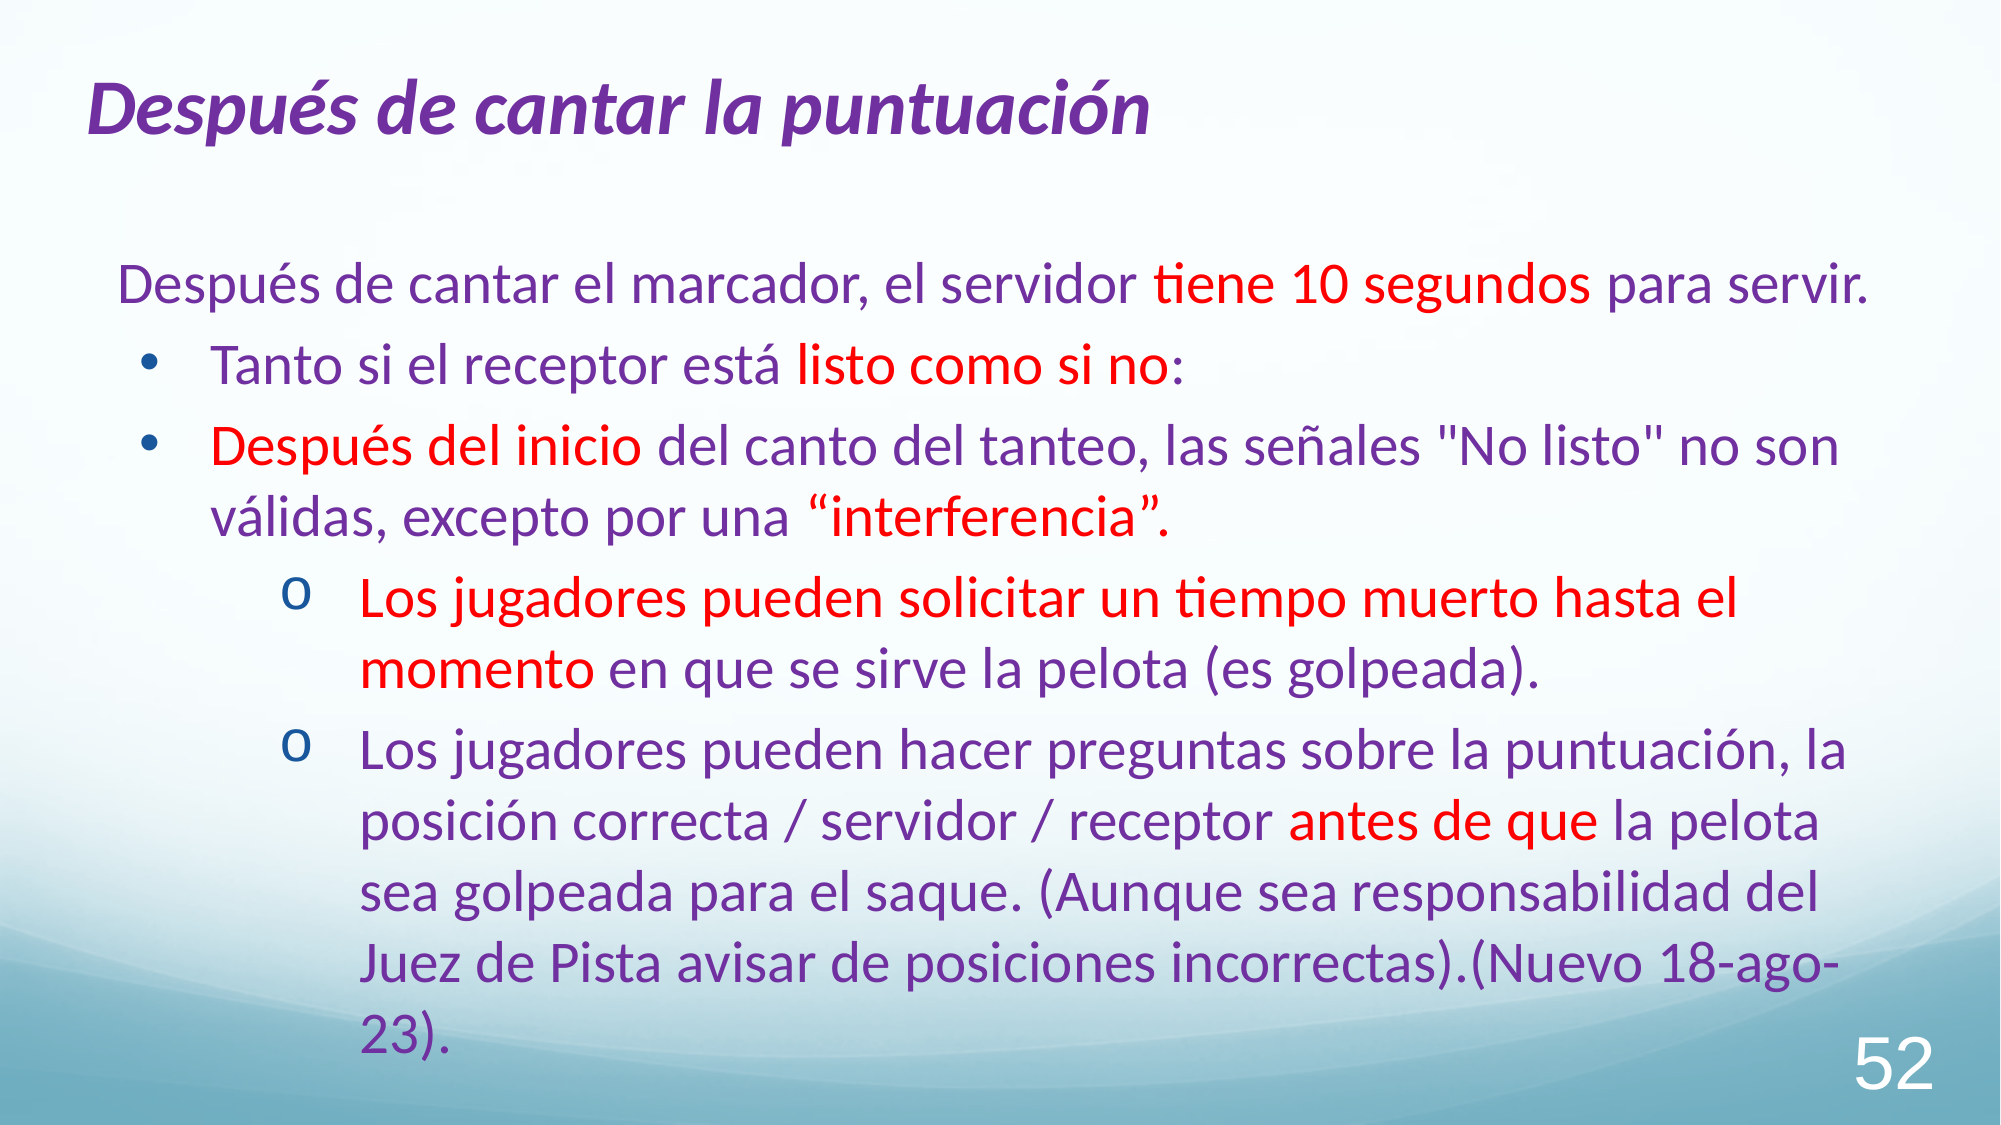

Después de cantar la puntuación

Después de cantar el marcador, el servidor tiene 10 segundos para servir.
Tanto si el receptor está listo como si no:
Después del inicio del canto del tanteo, las señales "No listo" no son válidas, excepto por una “interferencia”.
Los jugadores pueden solicitar un tiempo muerto hasta el momento en que se sirve la pelota (es golpeada).
Los jugadores pueden hacer preguntas sobre la puntuación, la posición correcta / servidor / receptor antes de que la pelota sea golpeada para el saque. (Aunque sea responsabilidad del Juez de Pista avisar de posiciones incorrectas).(Nuevo 18-ago-23).
52